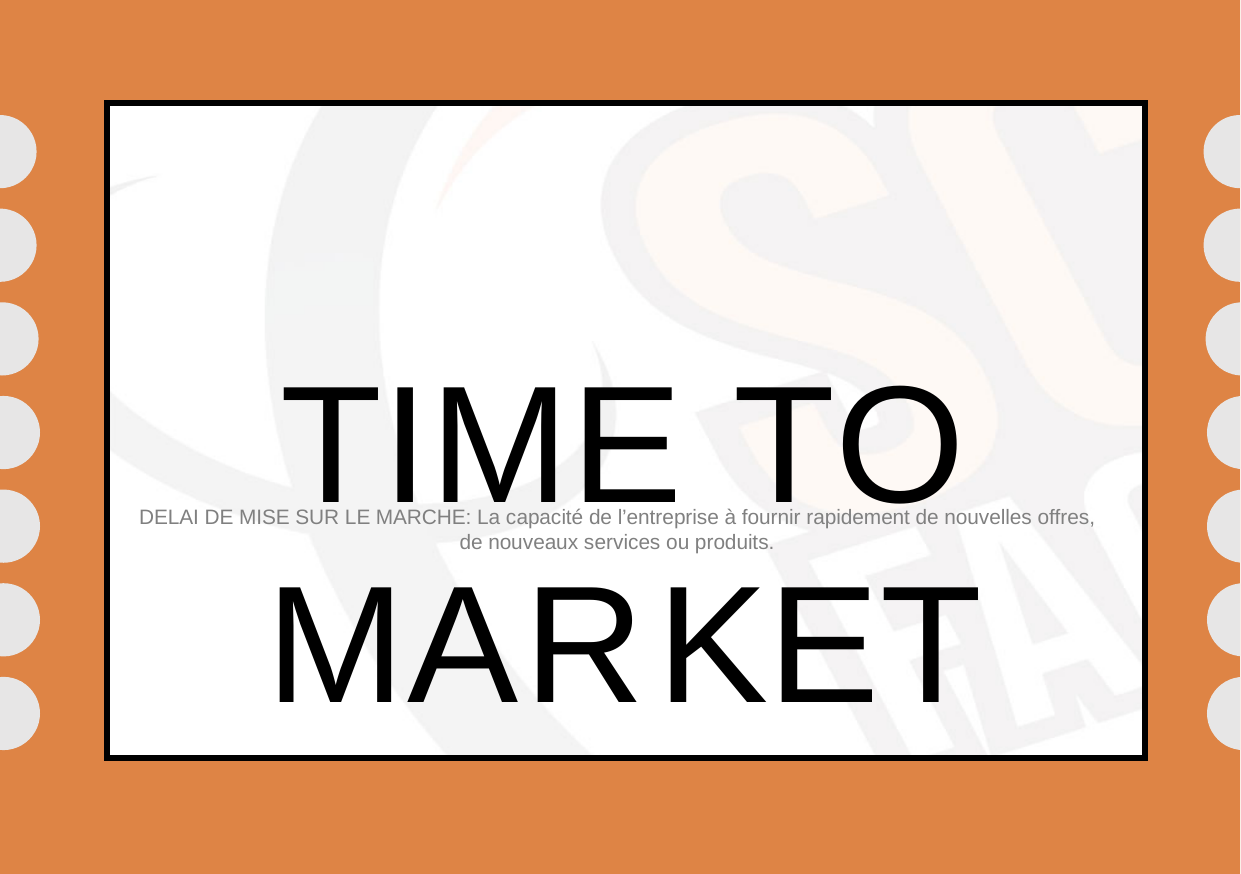

TIME TO MARKET

DELAI DE MISE SUR LE MARCHE: La capacité de l’entreprise à fournir rapidement de nouvelles offres,
de nouveaux services ou produits.